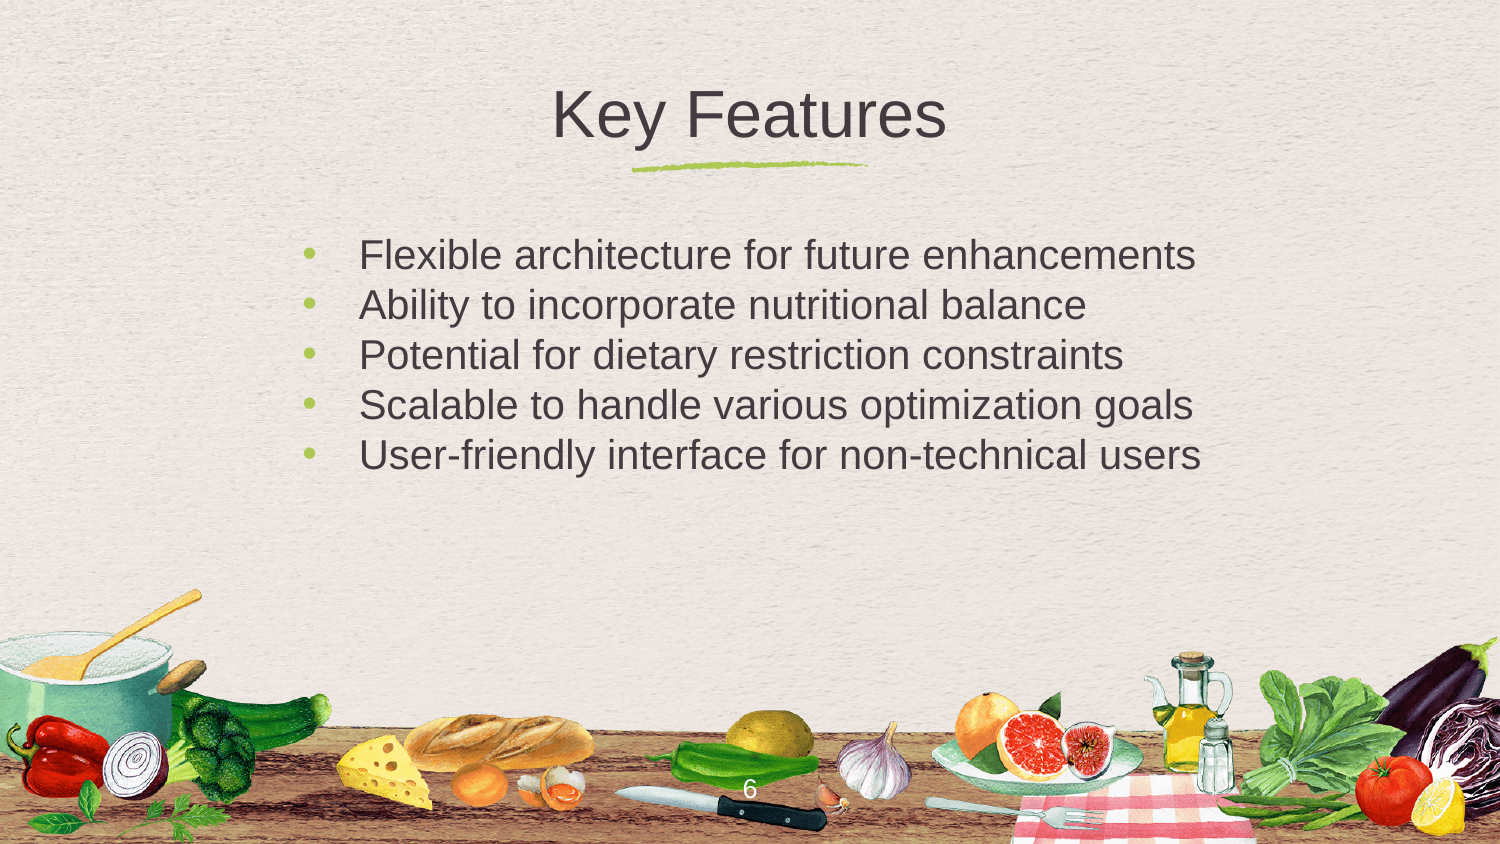

# Key Features
Flexible architecture for future enhancements
Ability to incorporate nutritional balance
Potential for dietary restriction constraints
Scalable to handle various optimization goals
User-friendly interface for non-technical users

6